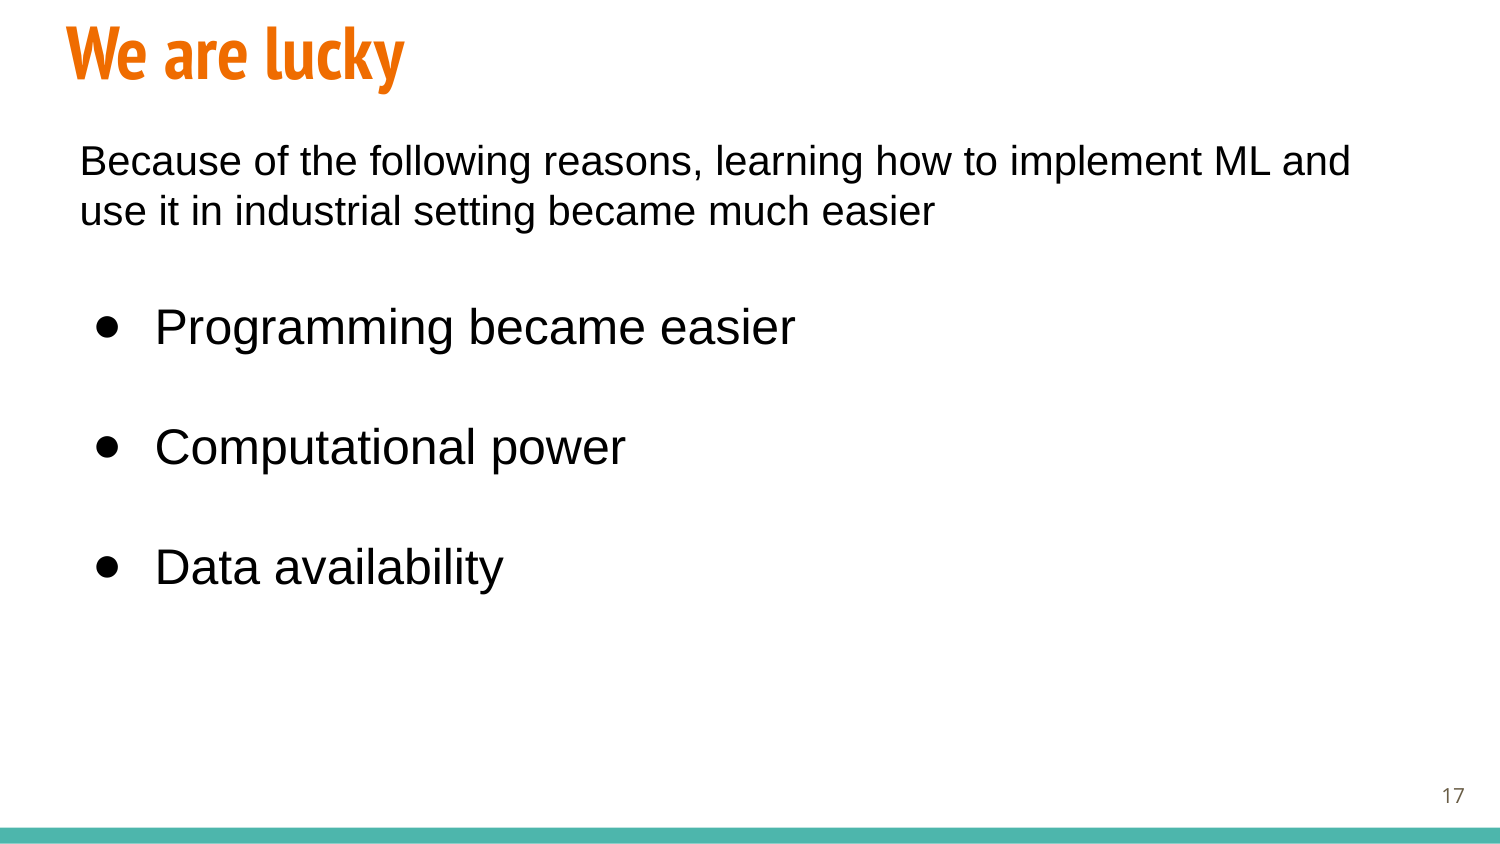

# We are lucky
Because of the following reasons, learning how to implement ML and use it in industrial setting became much easier

Programming became easier

Computational power

Data availability
17